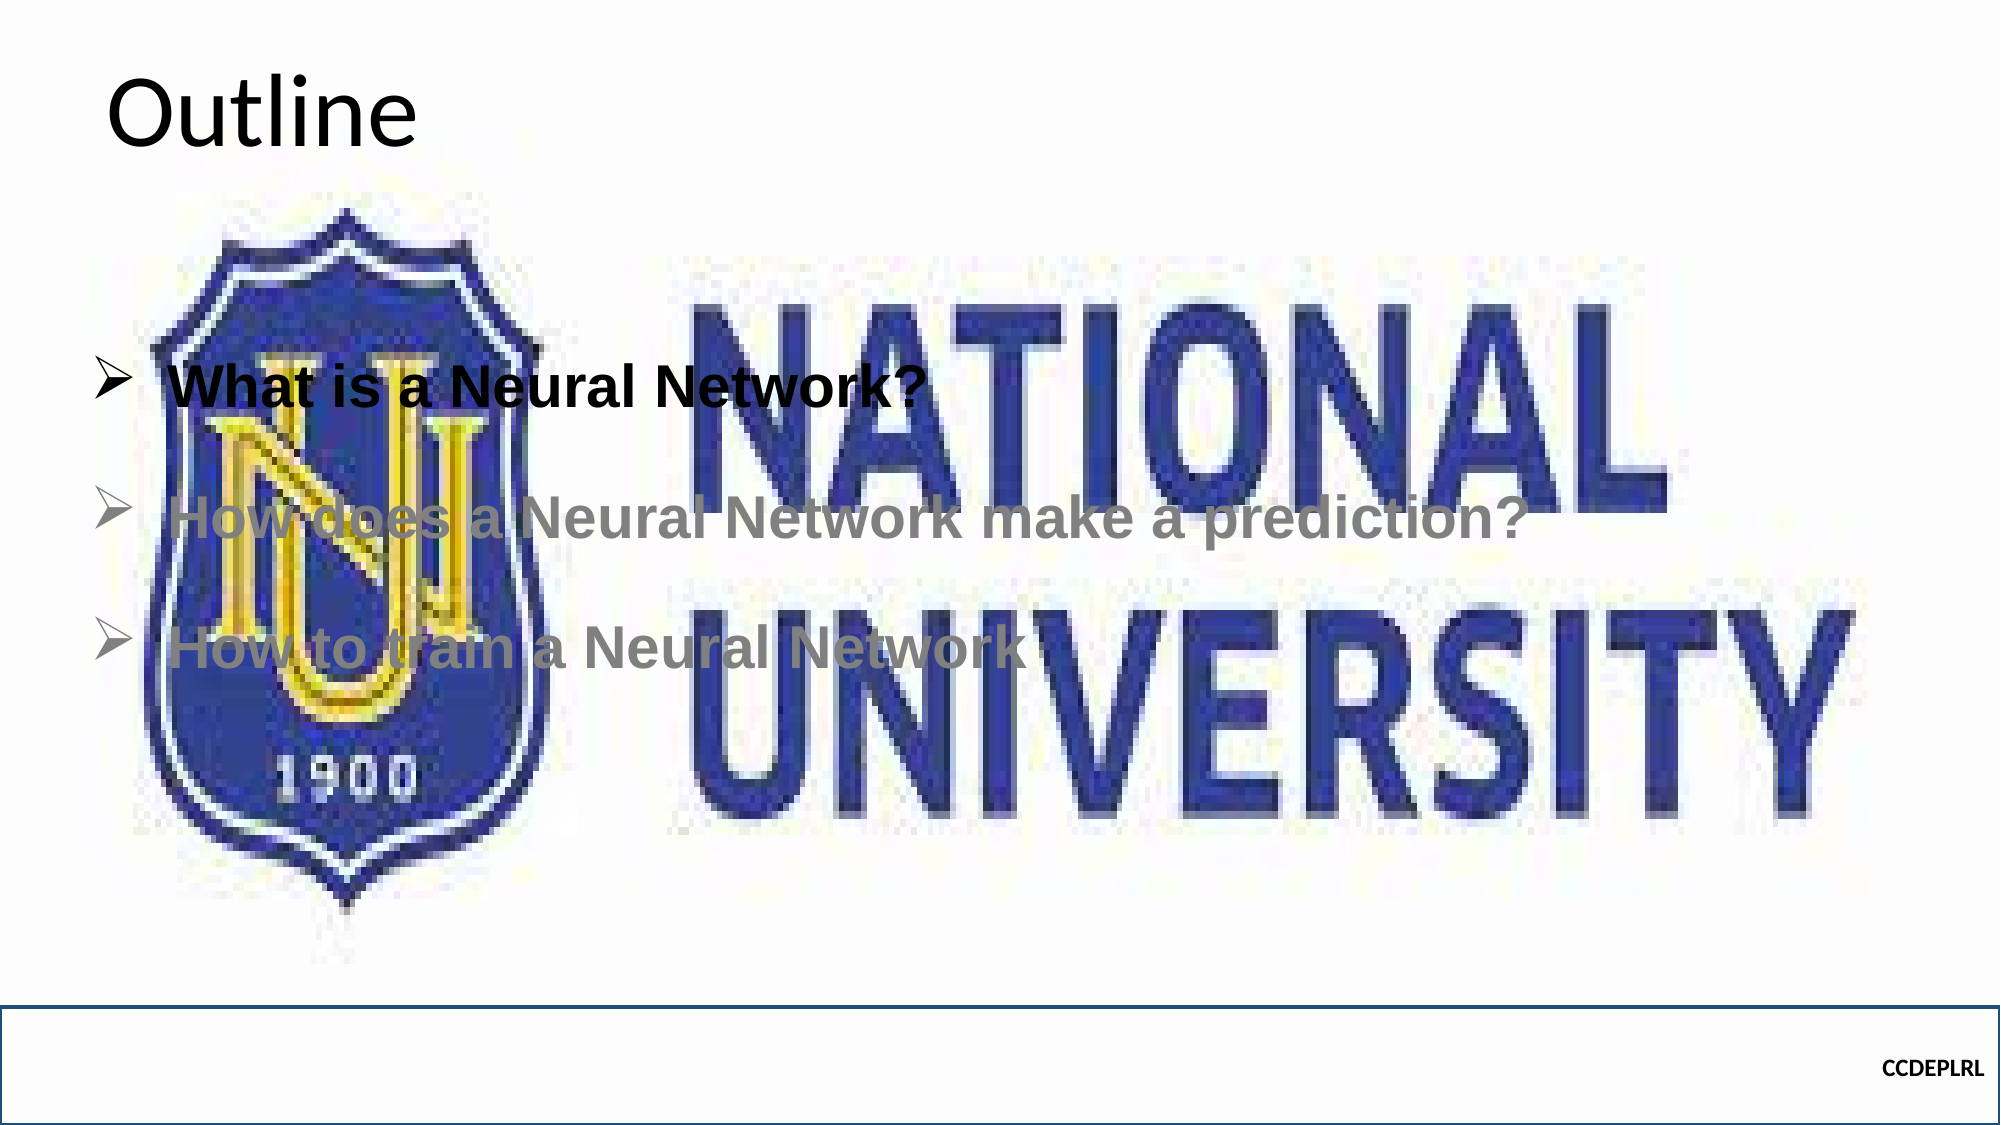

# Outline

What is a Neural Network?

How does a Neural Network make a prediction?

How to train a Neural Network

CCDEPLRL